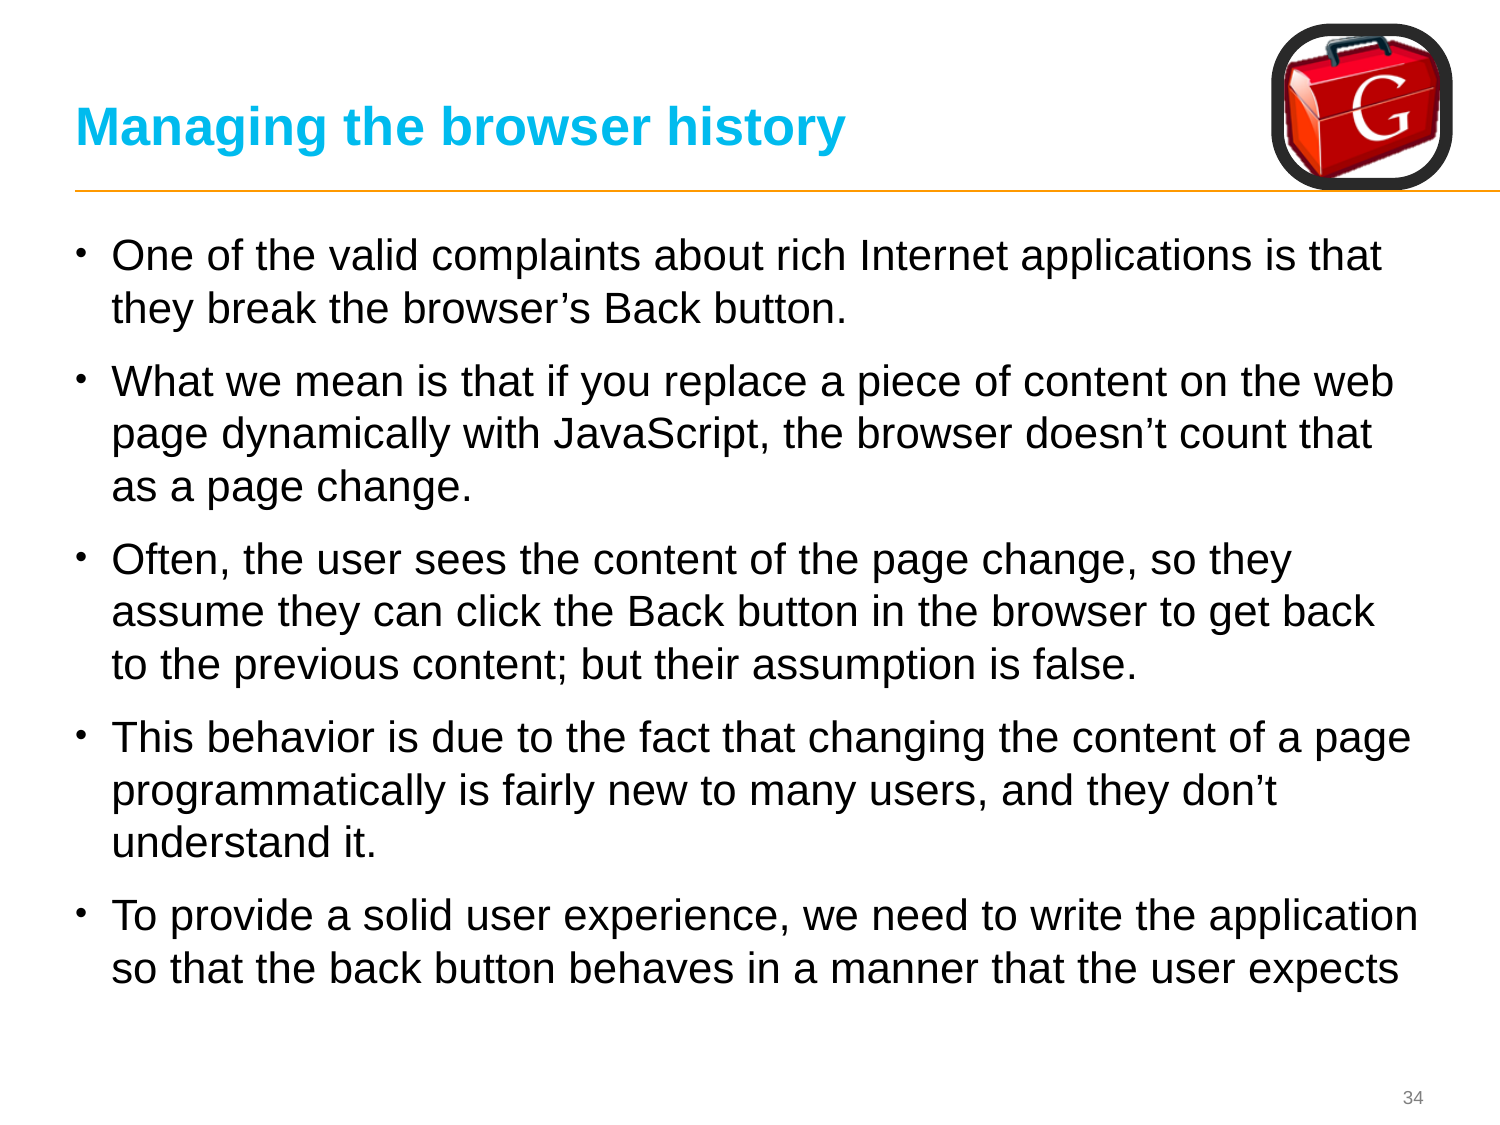

# Managing the browser history
One of the valid complaints about rich Internet applications is that they break the browser’s Back button.
What we mean is that if you replace a piece of content on the web page dynamically with JavaScript, the browser doesn’t count that as a page change.
Often, the user sees the content of the page change, so they assume they can click the Back button in the browser to get back to the previous content; but their assumption is false.
This behavior is due to the fact that changing the content of a page programmatically is fairly new to many users, and they don’t understand it.
To provide a solid user experience, we need to write the application so that the back button behaves in a manner that the user expects